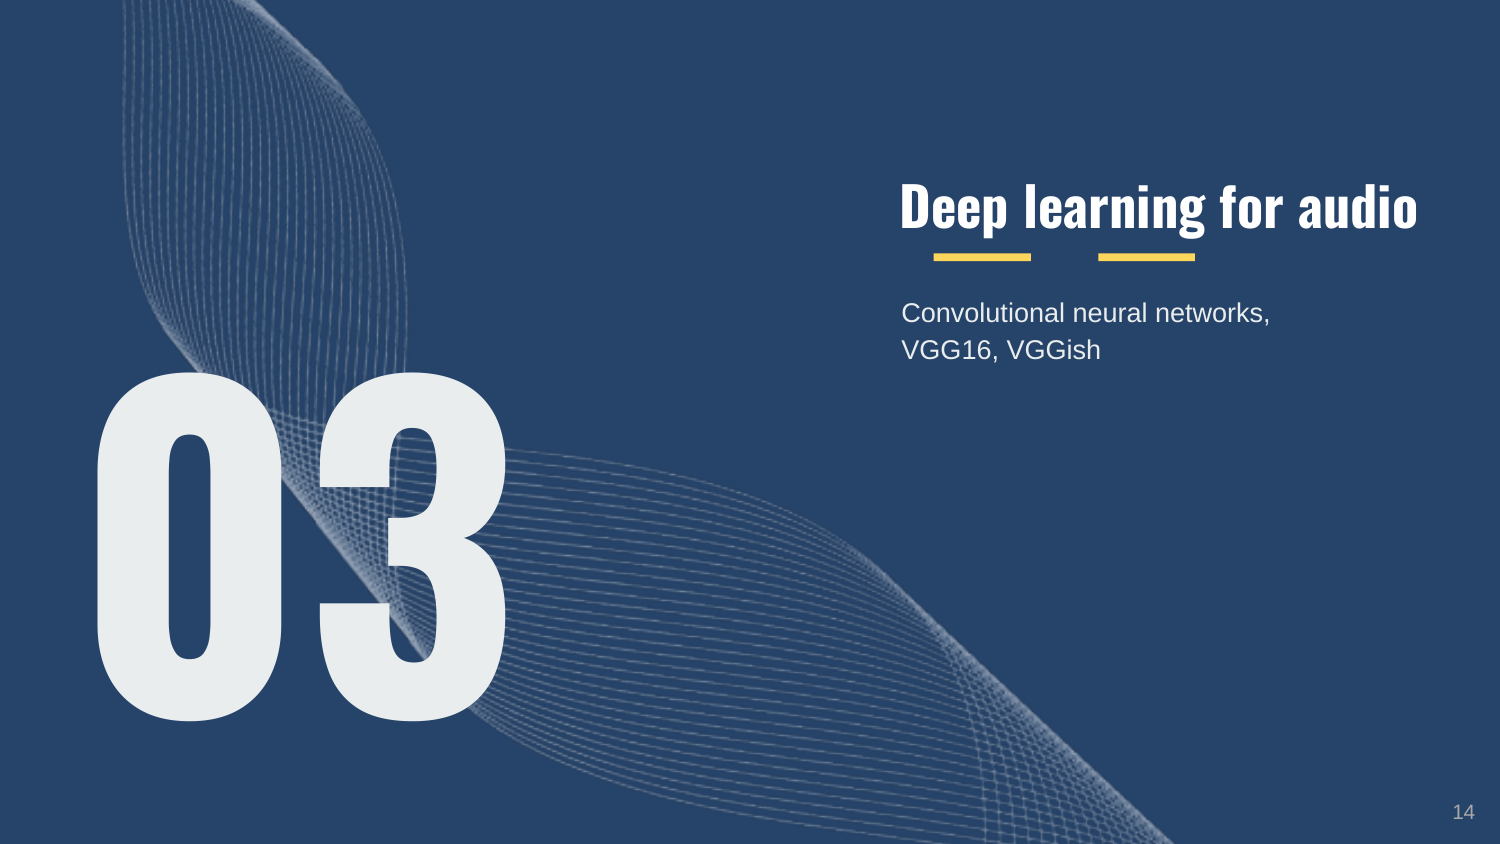

# Deep learning for audio
Convolutional neural networks, VGG16, VGGish
03
14